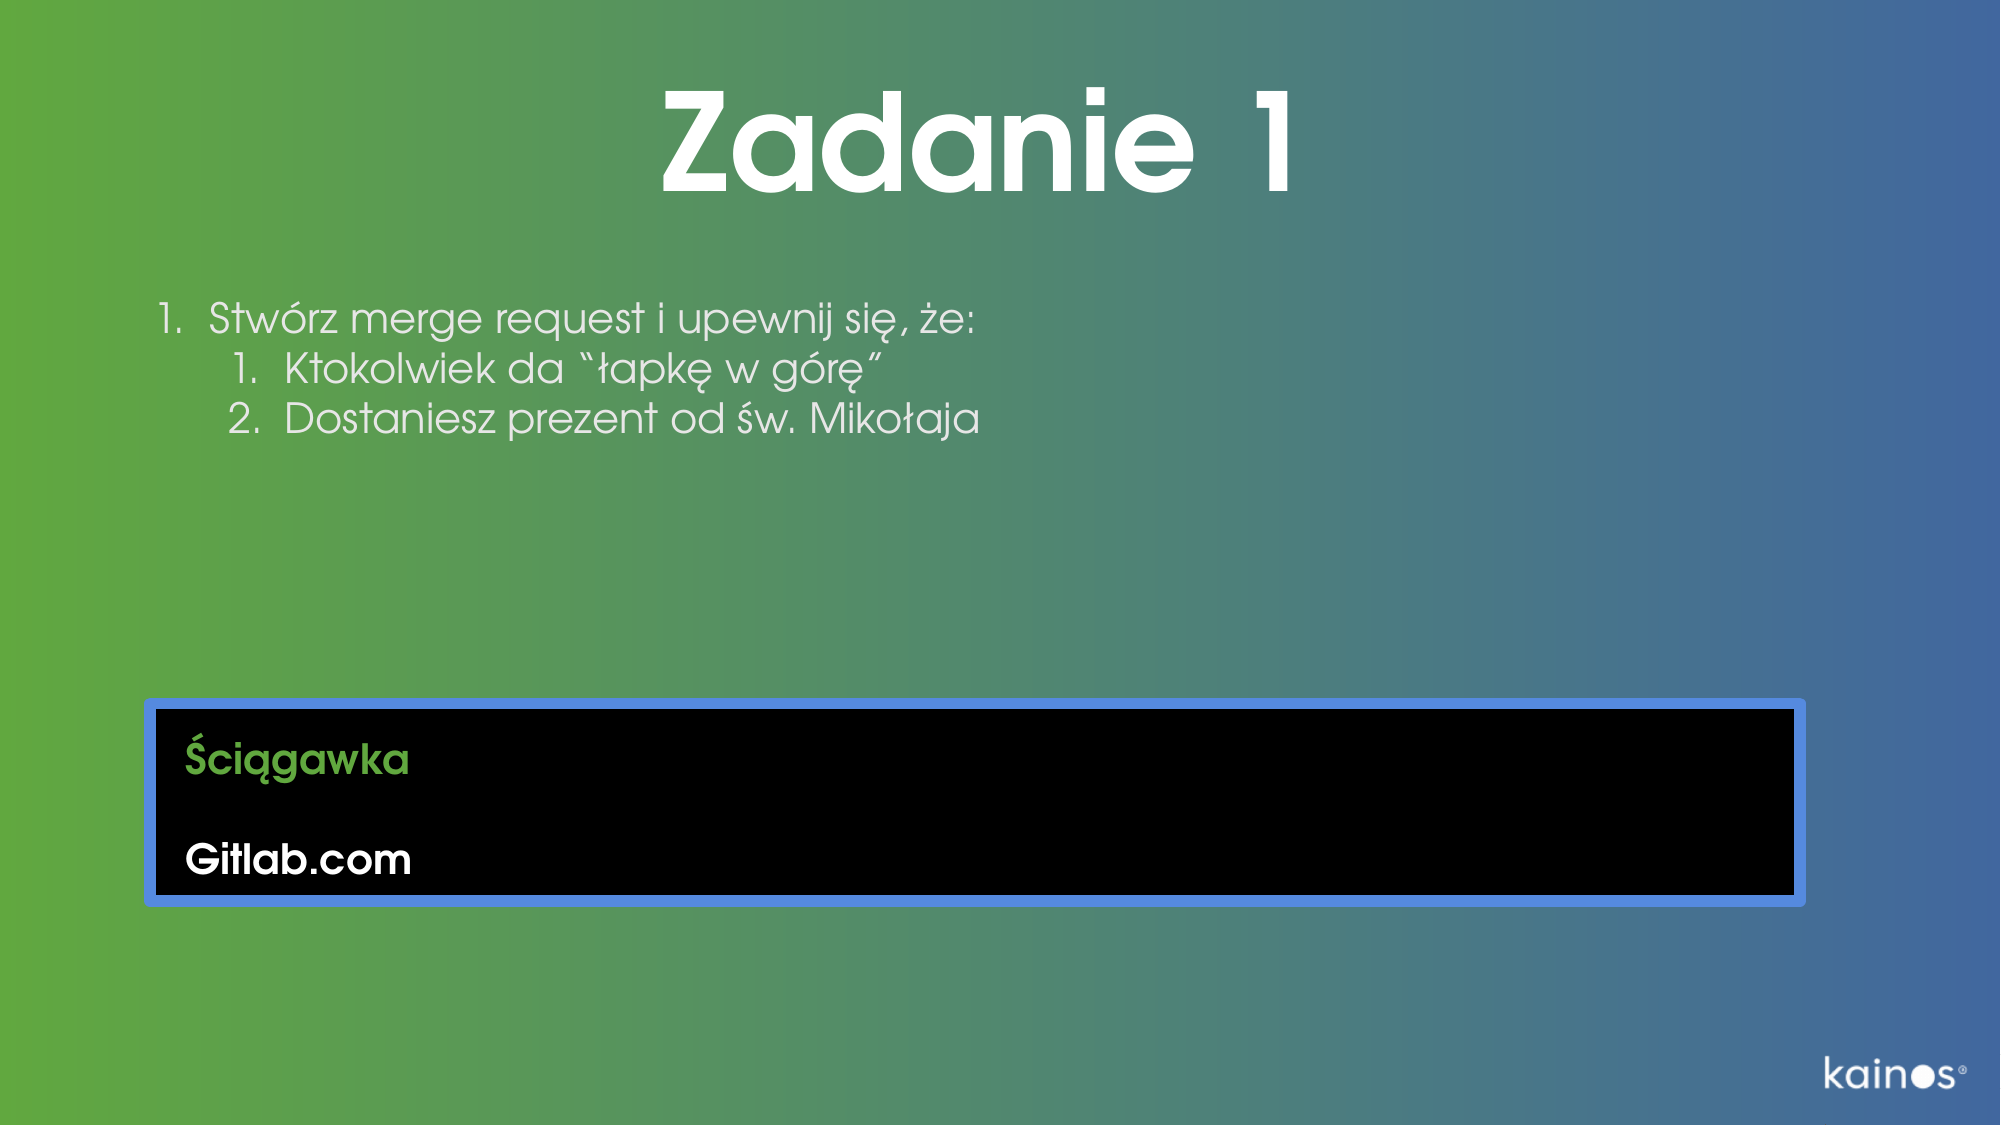

# Zadanie 1
Stwórz merge request i upewnij się, że:
Ktokolwiek da “łapkę w górę”
Dostaniesz prezent od św. Mikołaja

Ściągawka

Gitlab.com